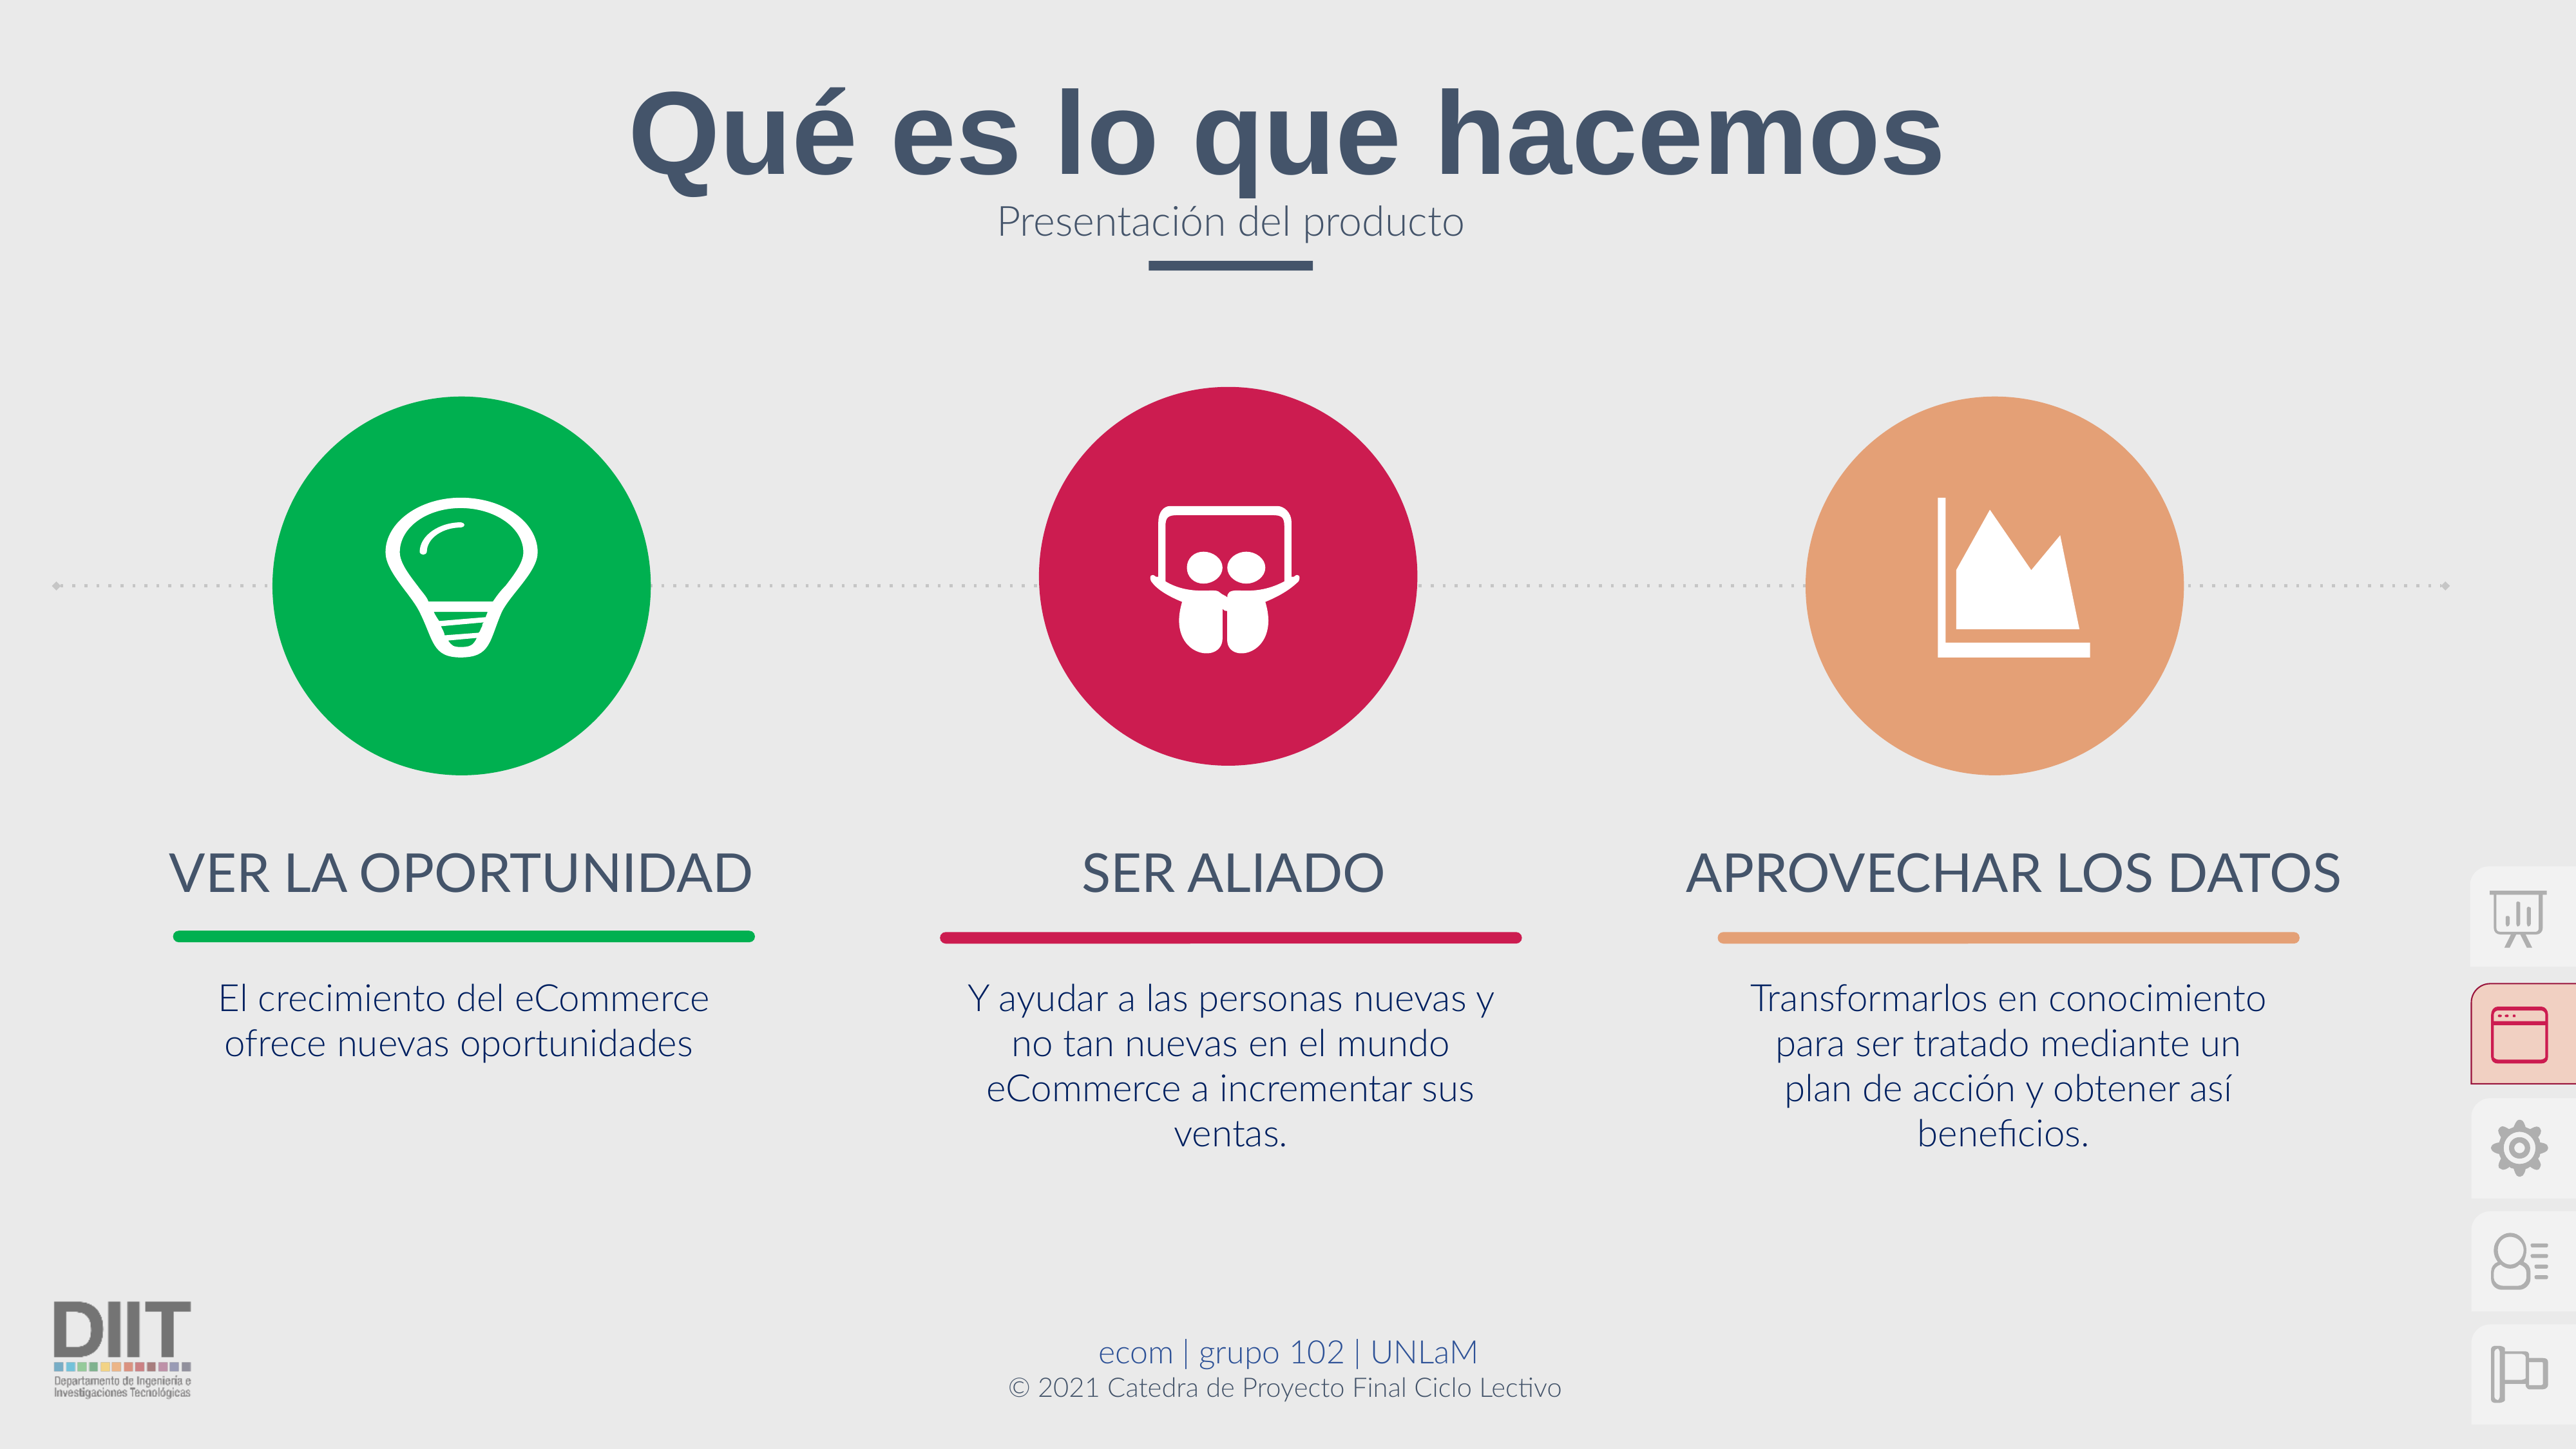

Qué es lo que hacemos
Presentación del producto

VER LA OPORTUNIDAD
SER ALIADO
APROVECHAR LOS DATOS

El crecimiento del eCommerce ofrece nuevas oportunidades
Y ayudar a las personas nuevas y no tan nuevas en el mundo eCommerce a incrementar sus ventas.
Transformarlos en conocimiento para ser tratado mediante un plan de acción y obtener así beneficios.